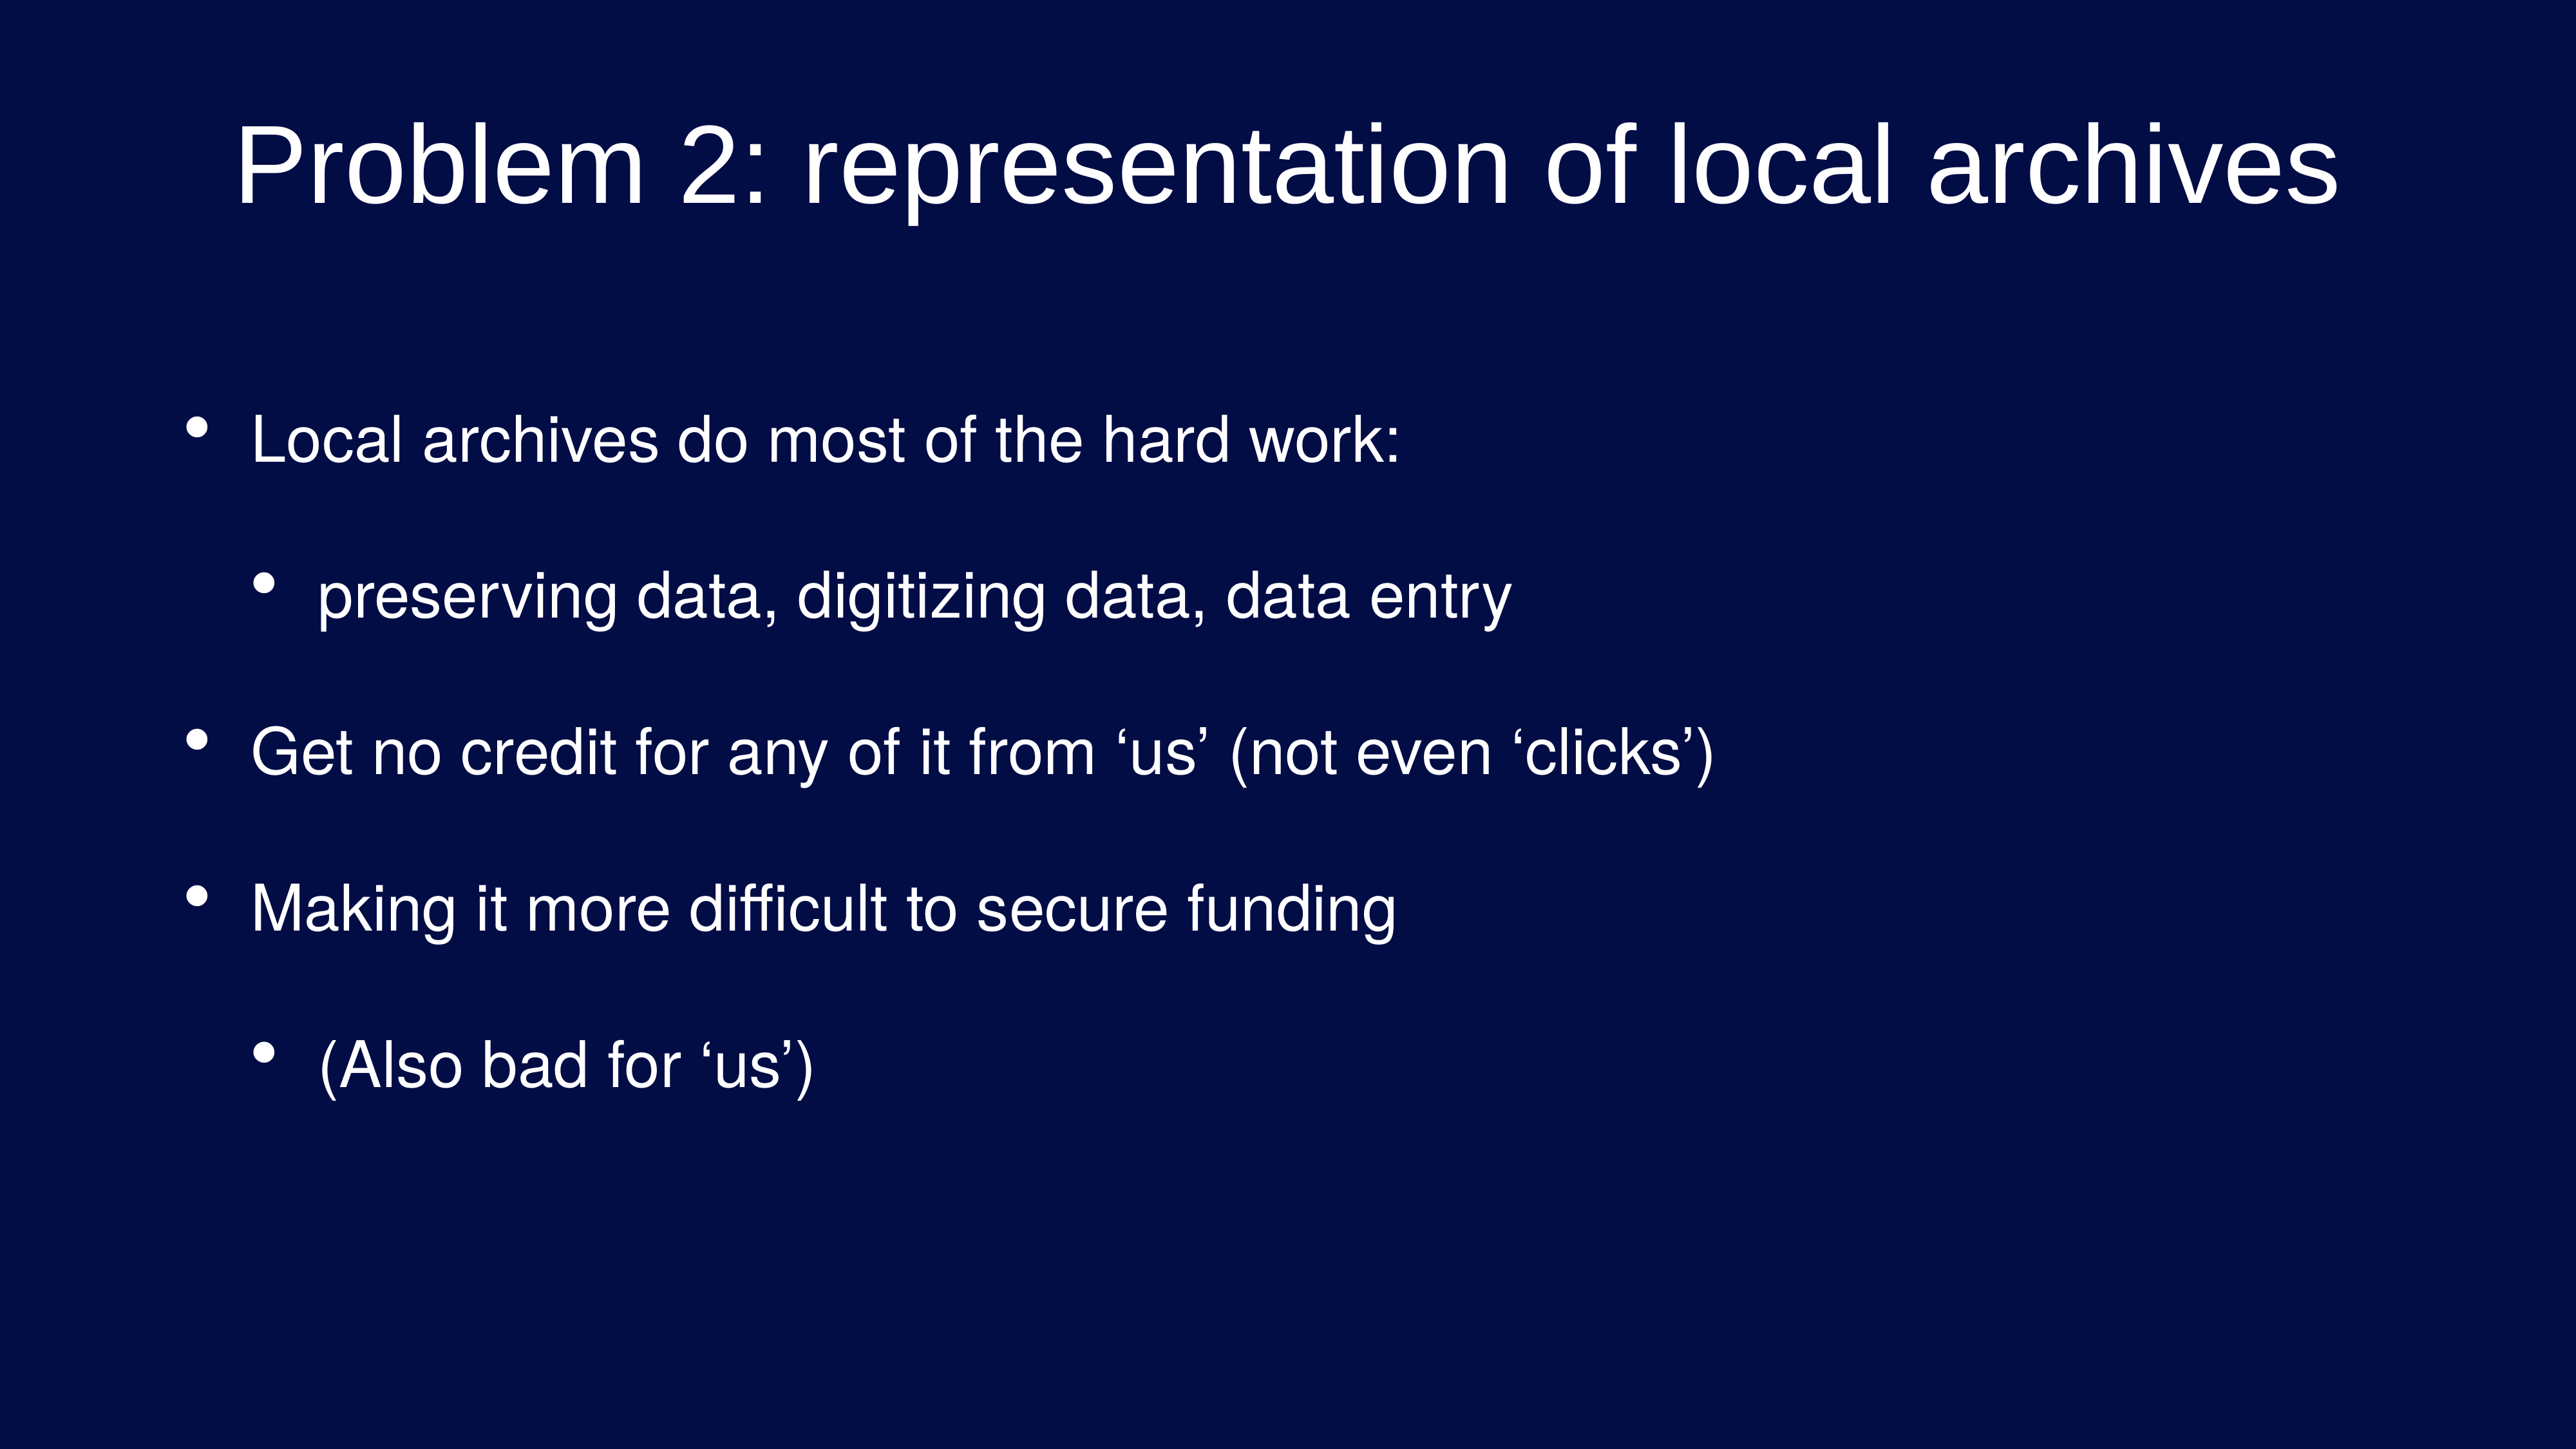

# Problem 2: representation of local archives
Local archives do most of the hard work:
preserving data, digitizing data, data entry
Get no credit for any of it from ‘us’ (not even ‘clicks’)
Making it more difficult to secure funding
(Also bad for ‘us’)